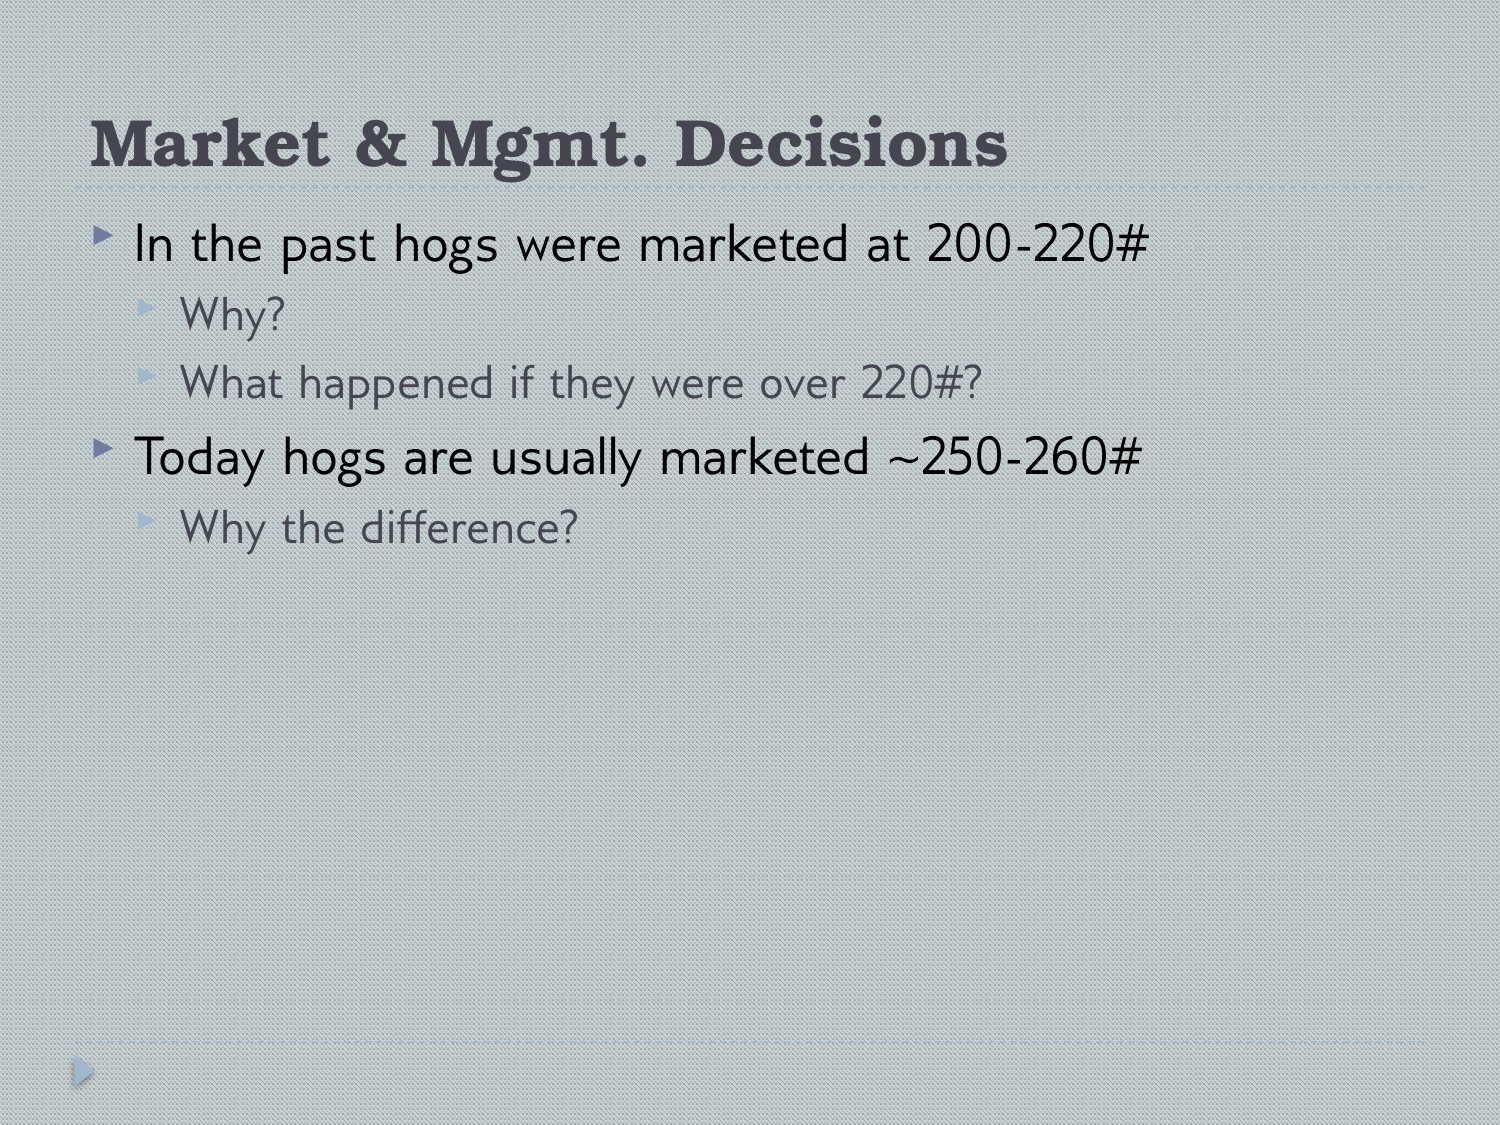

# Market & Mgmt. Decisions
In the past hogs were marketed at 200-220#
Why?
What happened if they were over 220#?
Today hogs are usually marketed ~250-260#
Why the difference?